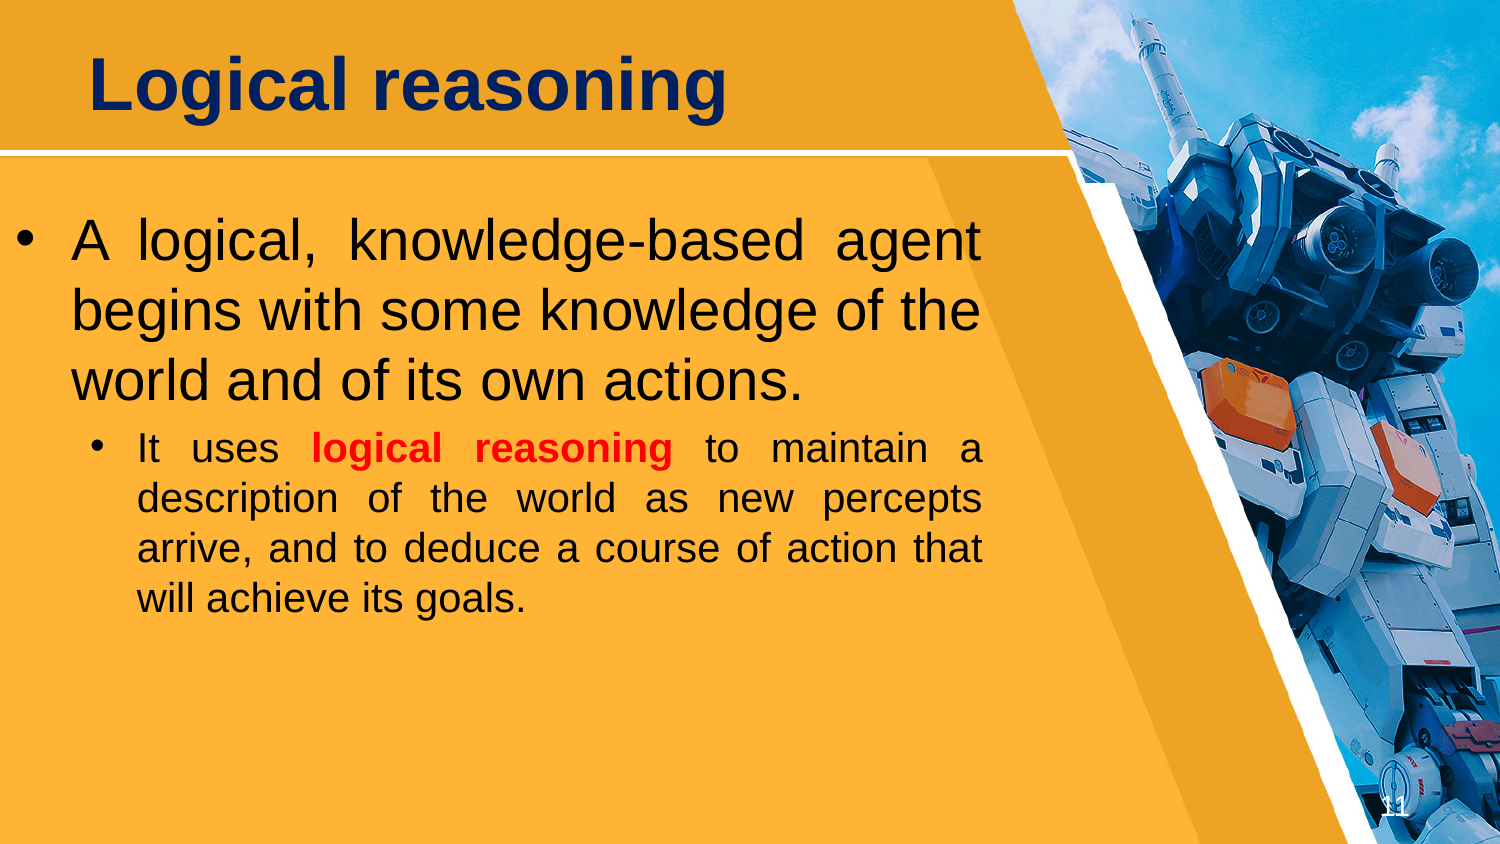

# Logical reasoning

A logical, knowledge-based agent begins with some knowledge of the world and of its own actions.
It uses logical reasoning to maintain a description of the world as new percepts arrive, and to deduce a course of action that will achieve its goals.
11